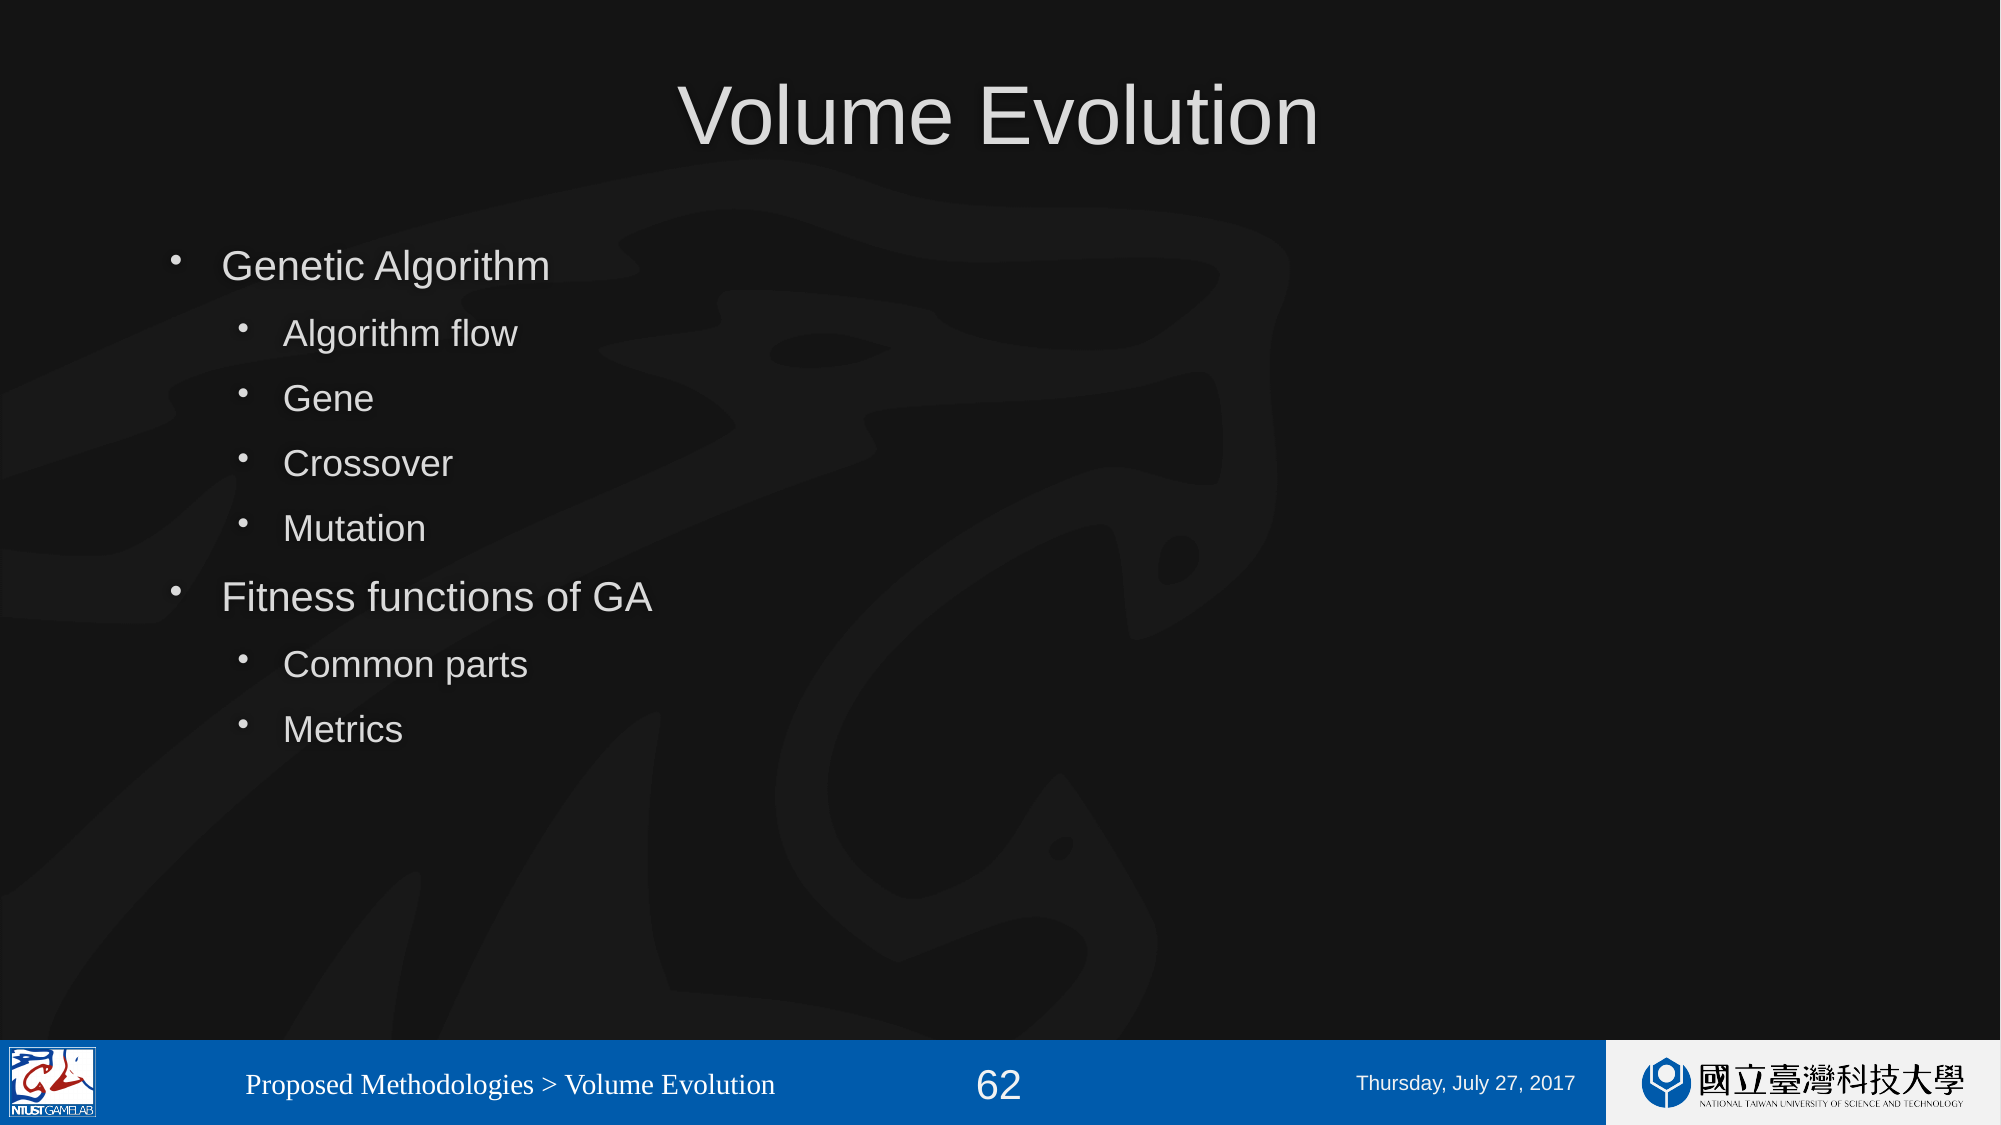

# Volume Evolution
Genetic Algorithm
Algorithm flow
Gene
Crossover
Mutation
Fitness functions of GA
Common parts
Metrics
Proposed Methodologies > Volume Evolution
Thursday, July 27, 2017
62